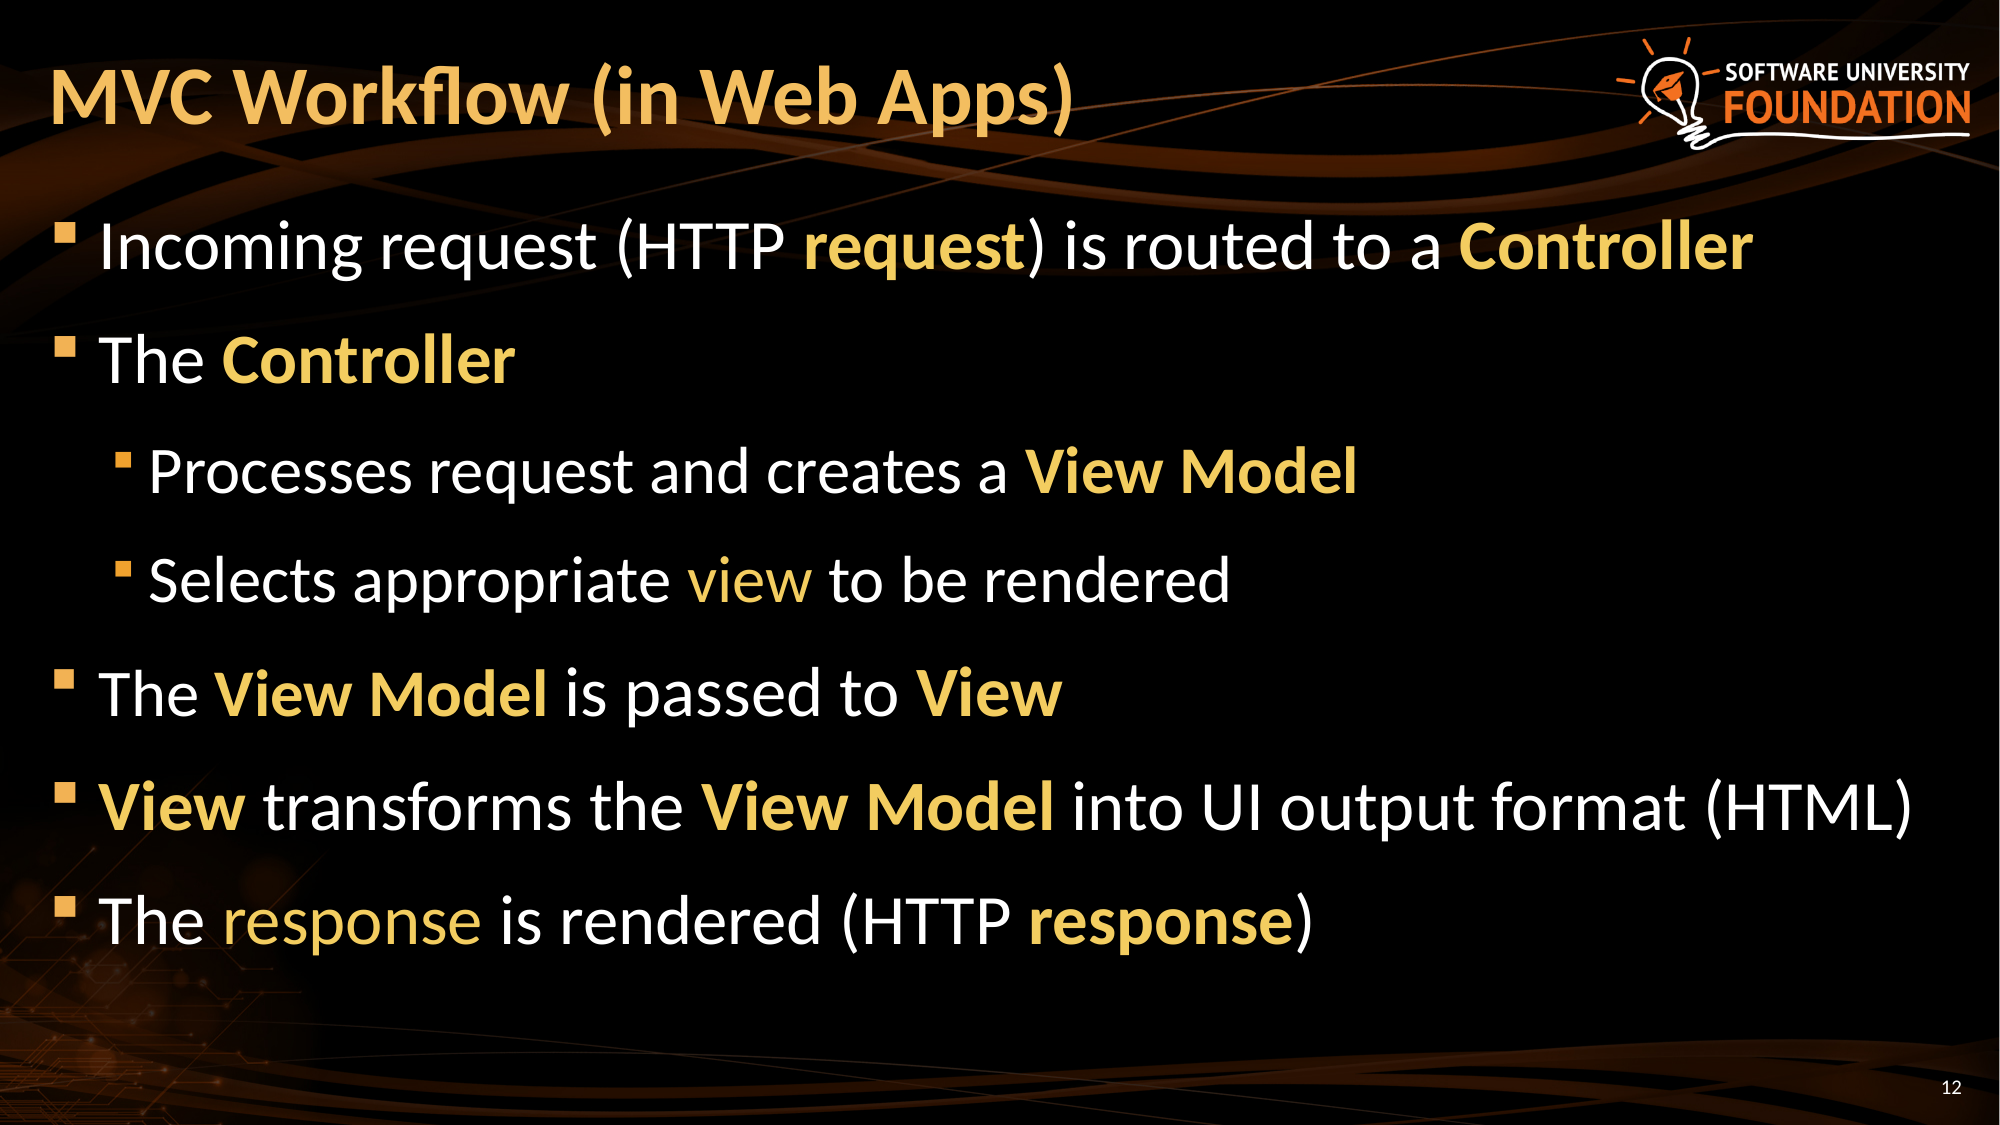

# MVC Workflow (in Web Apps)
Incoming request (HTTP request) is routed to a Controller
The Controller
Processes request and creates a View Model
Selects appropriate view to be rendered
The View Model is passed to View
View transforms the View Model into UI output format (HTML)
The response is rendered (HTTP response)
12